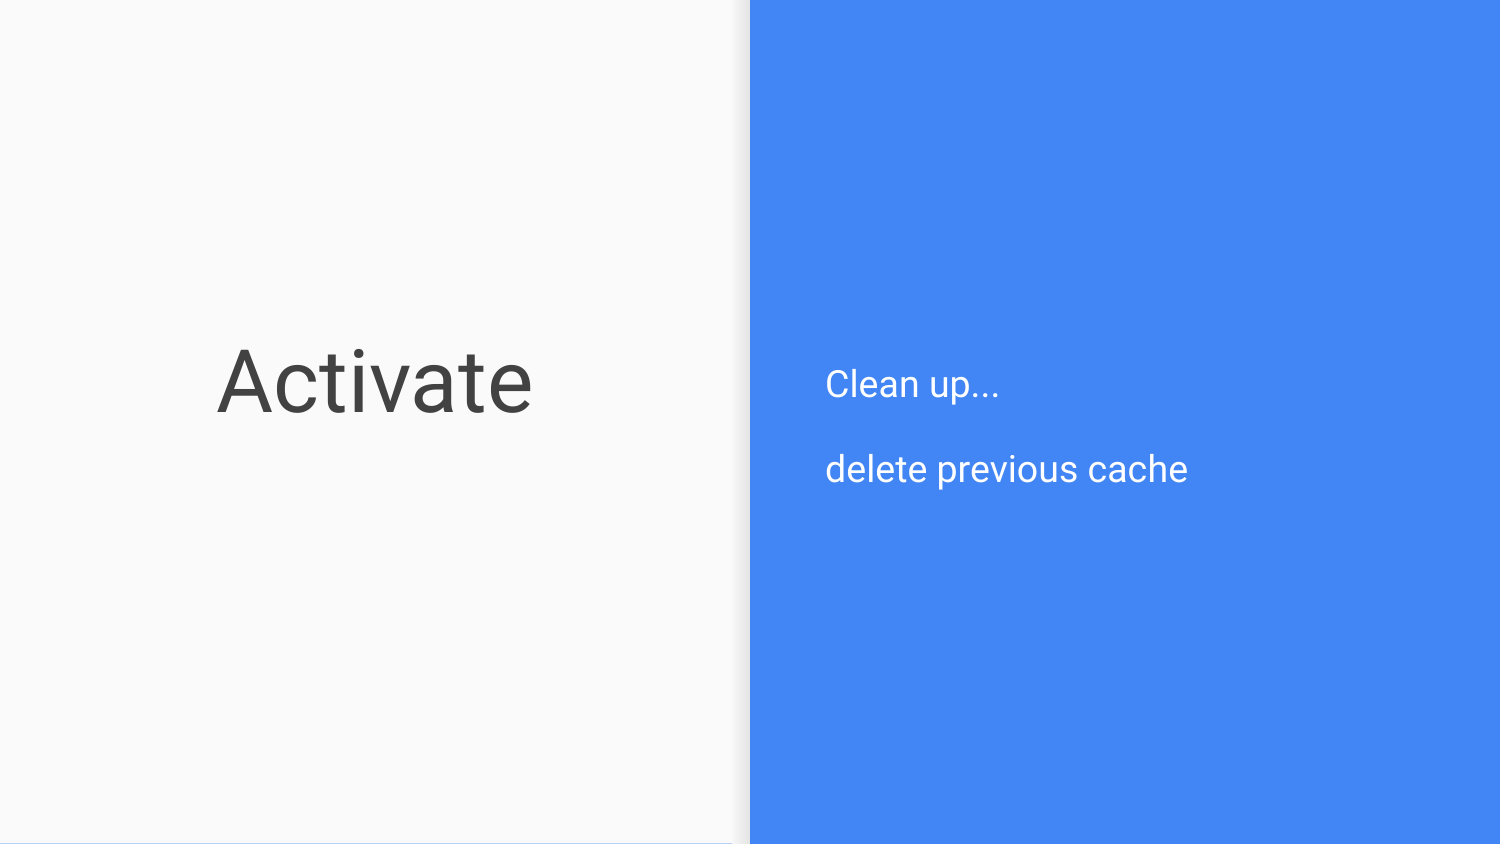

Clean up...
delete previous cache
# Activate